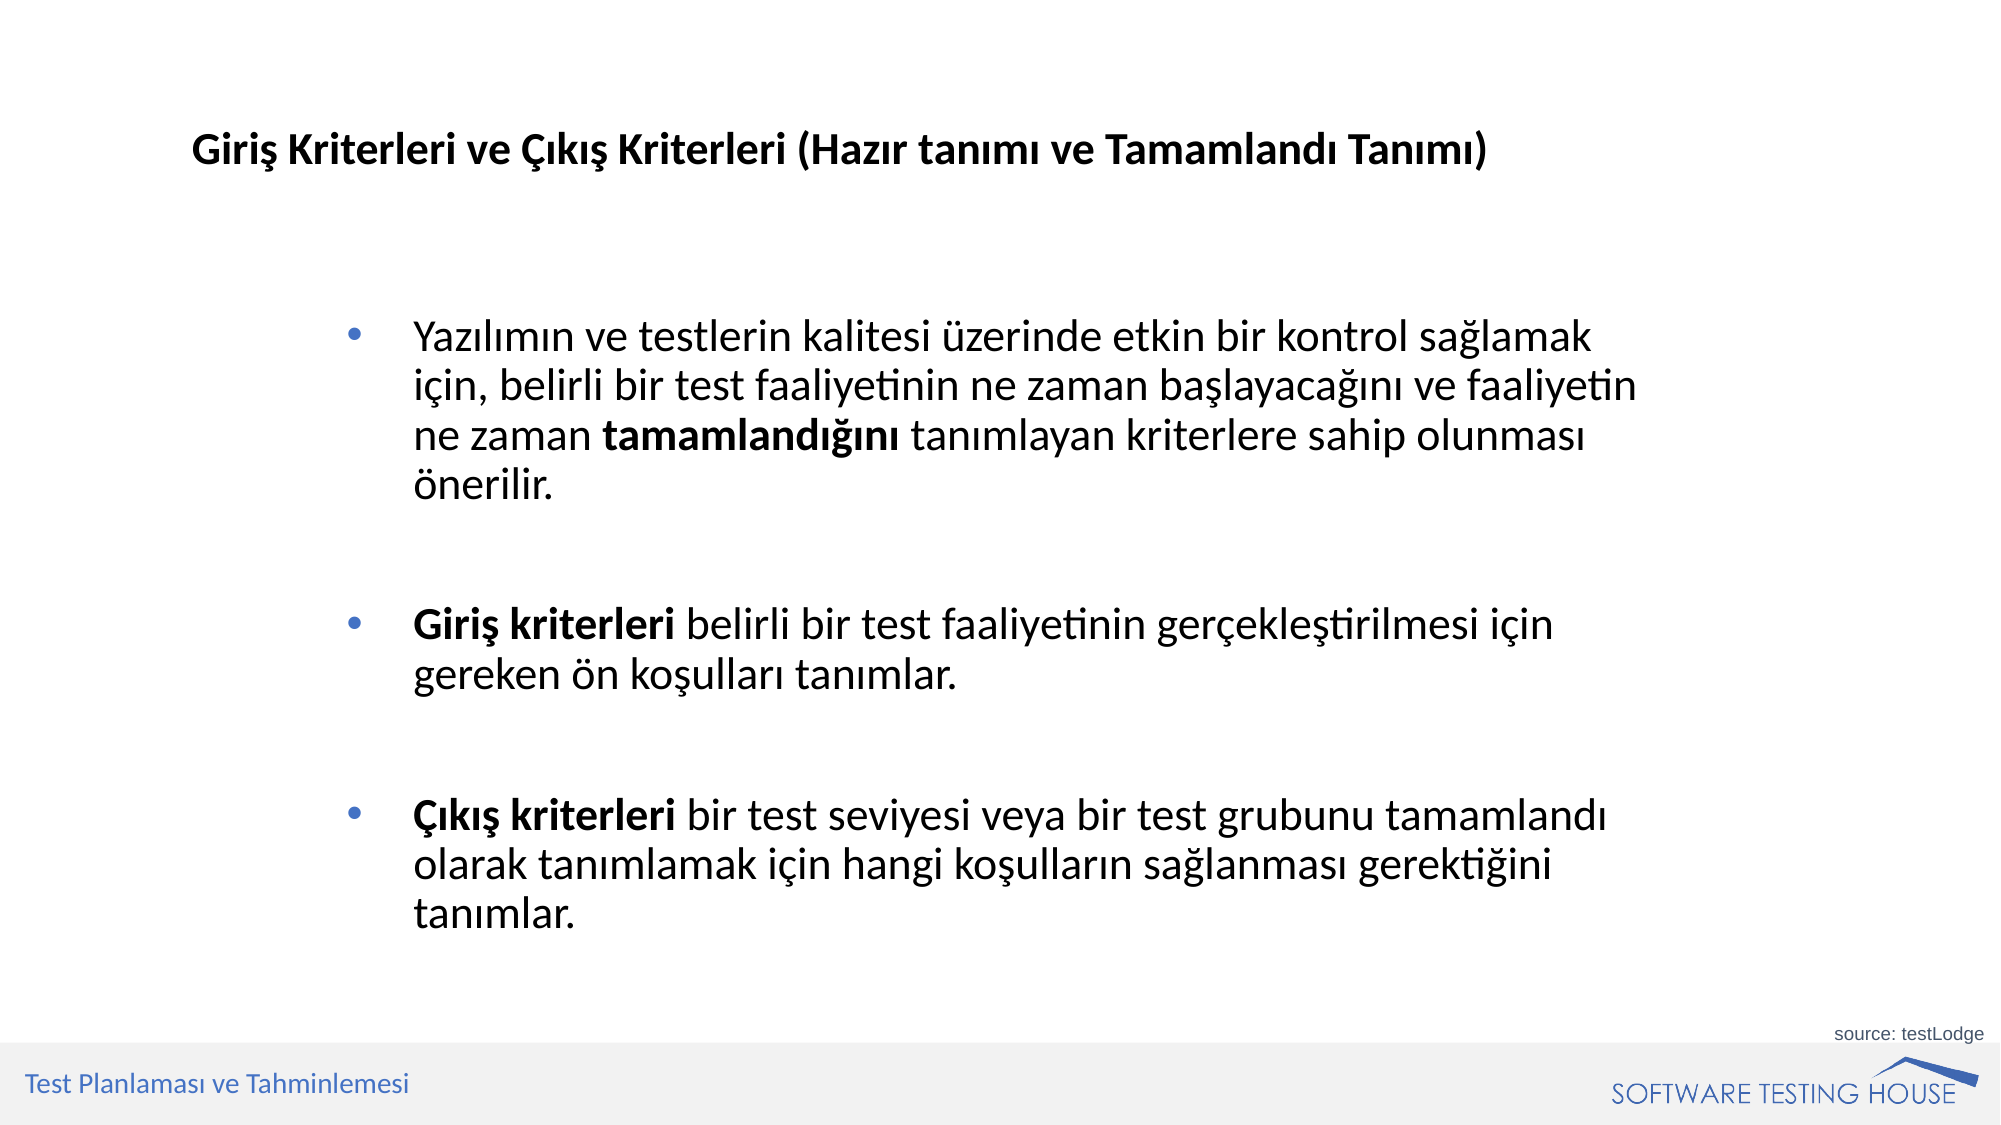

Giriş Kriterleri ve Çıkış Kriterleri (Hazır tanımı ve Tamamlandı Tanımı)

Yazılımın ve testlerin kalitesi üzerinde etkin bir kontrol sağlamak için, belirli bir test faaliyetinin ne zaman başlayacağını ve faaliyetin ne zaman tamamlandığını tanımlayan kriterlere sahip olunması önerilir.

Giriş kriterleri belirli bir test faaliyetinin gerçekleştirilmesi için gereken ön koşulları tanımlar.

Çıkış kriterleri bir test seviyesi veya bir test grubunu tamamlandı olarak tanımlamak için hangi koşulların sağlanması gerektiğini tanımlar.
source: testLodge
Test Planlaması ve Tahminlemesi